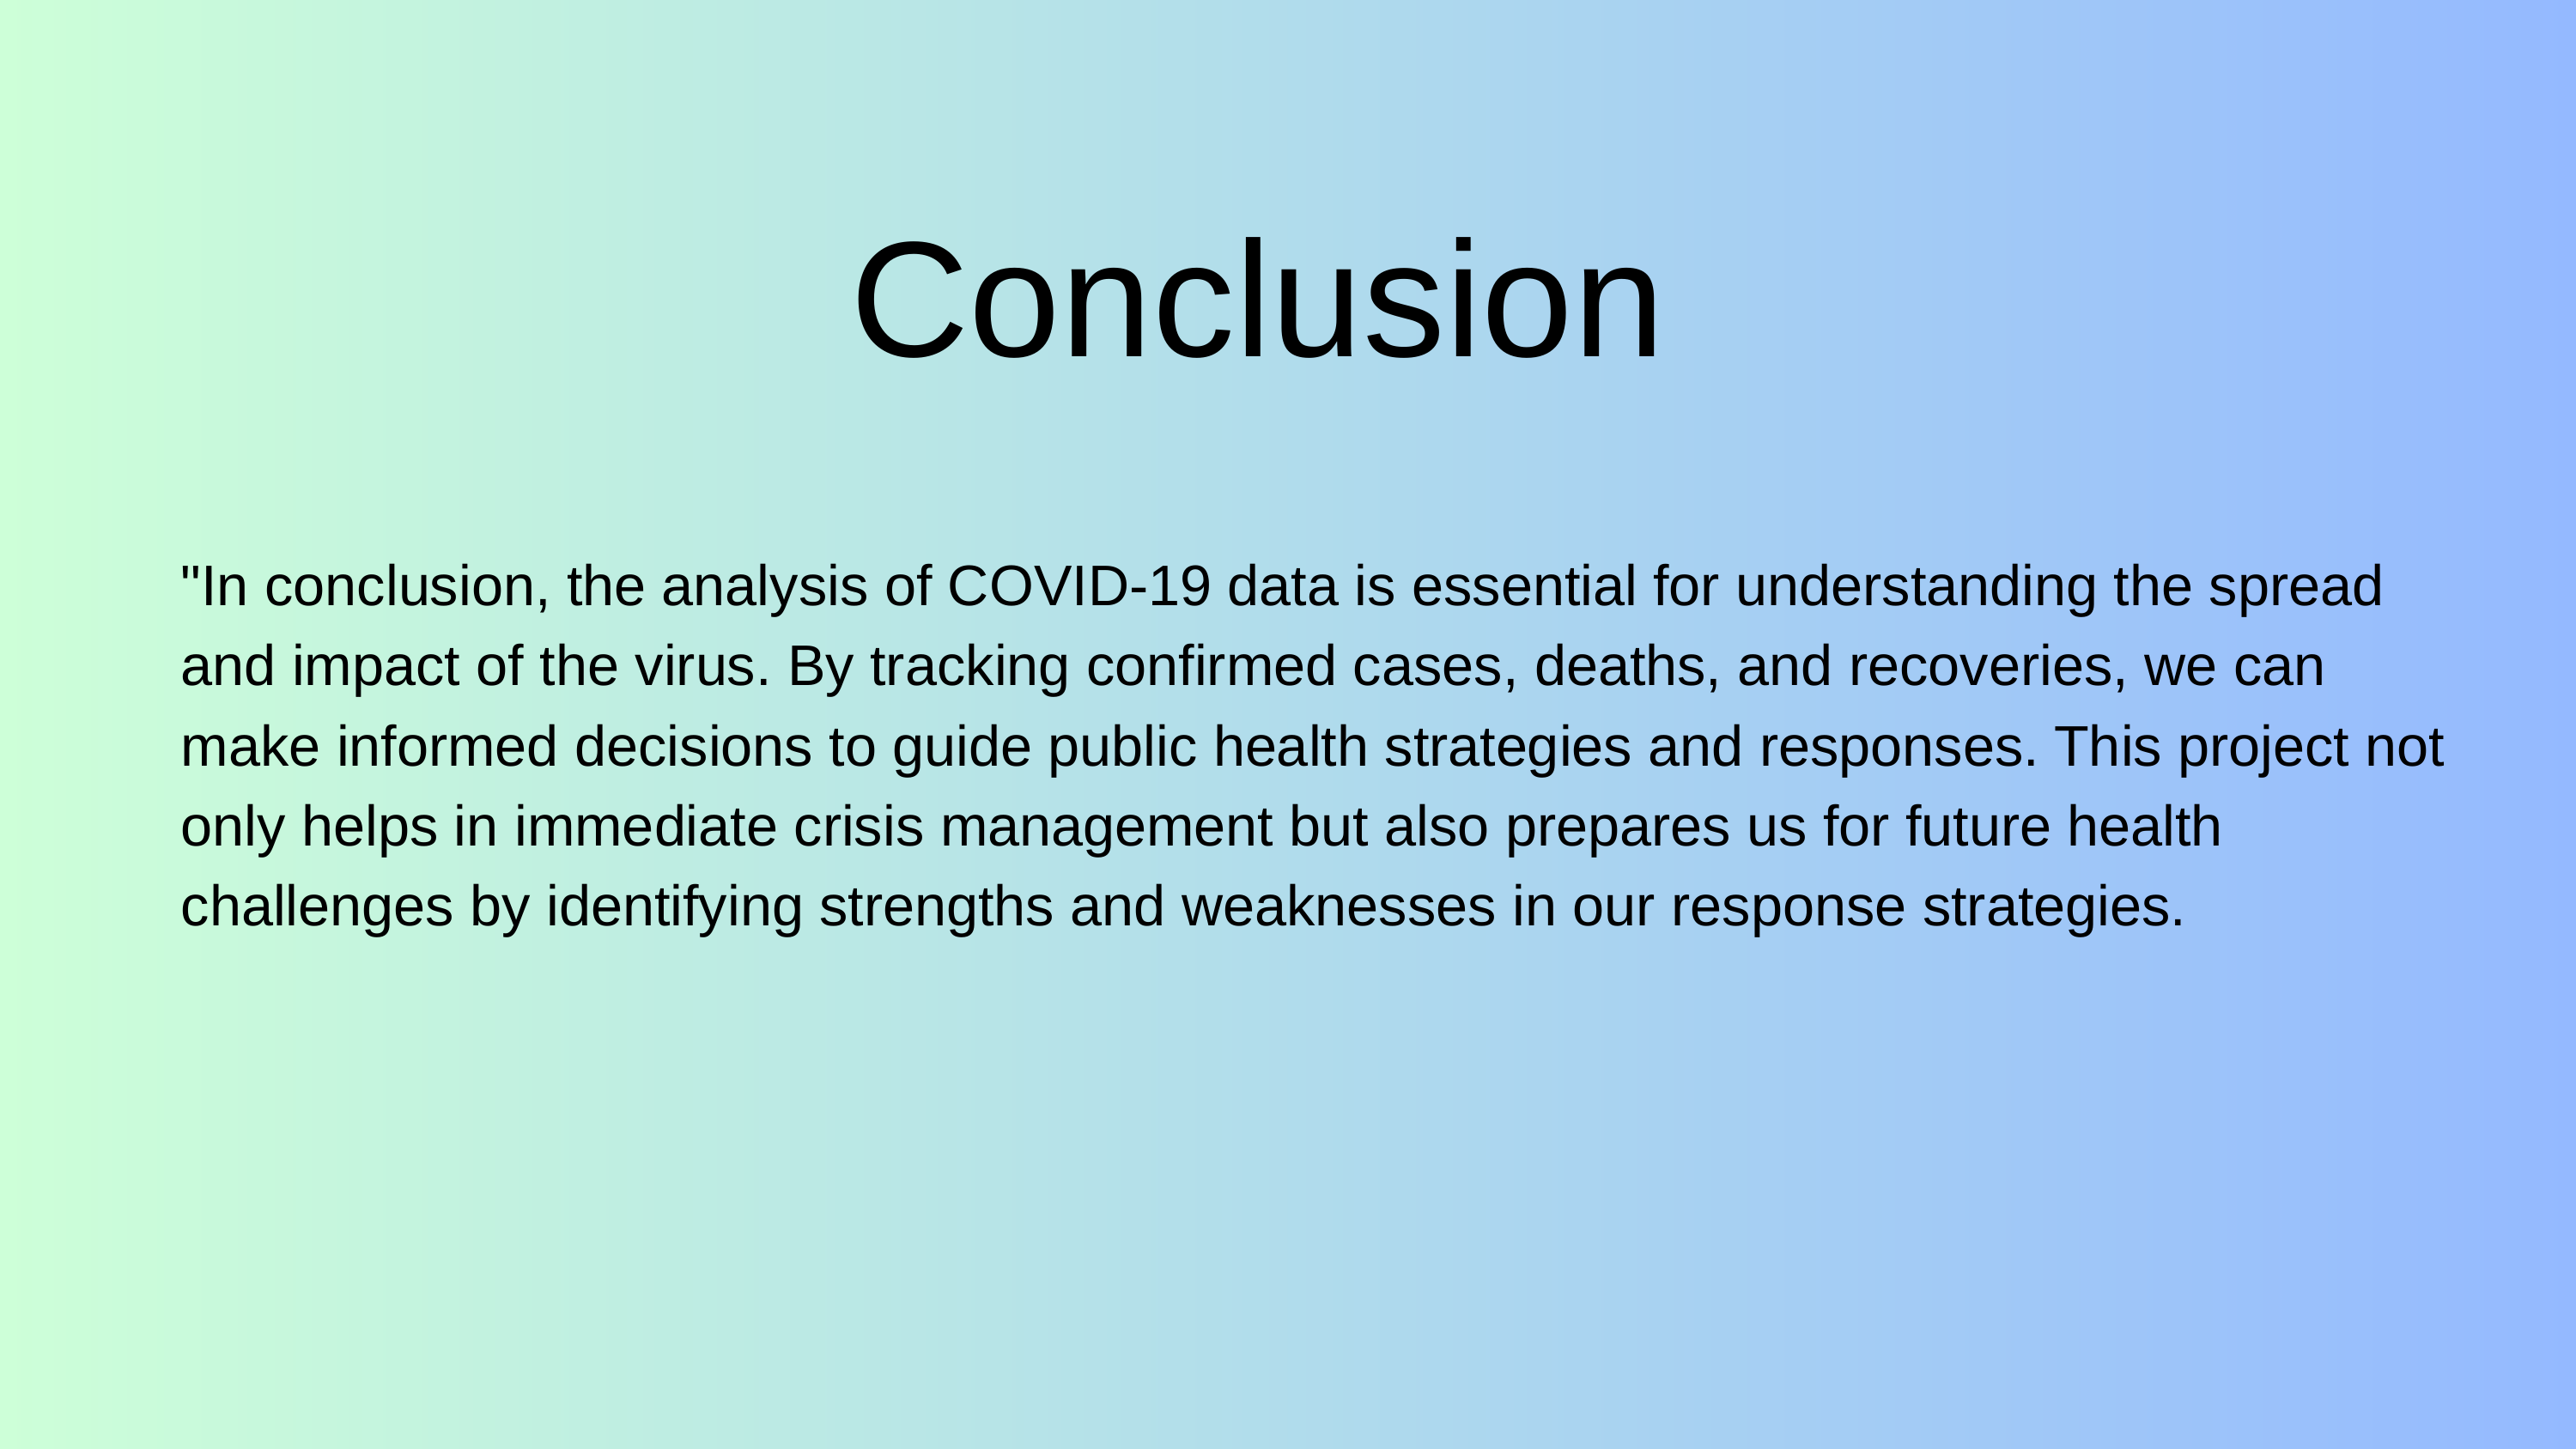

Conclusion
"In conclusion, the analysis of COVID-19 data is essential for understanding the spread and impact of the virus. By tracking confirmed cases, deaths, and recoveries, we can make informed decisions to guide public health strategies and responses. This project not only helps in immediate crisis management but also prepares us for future health challenges by identifying strengths and weaknesses in our response strategies.